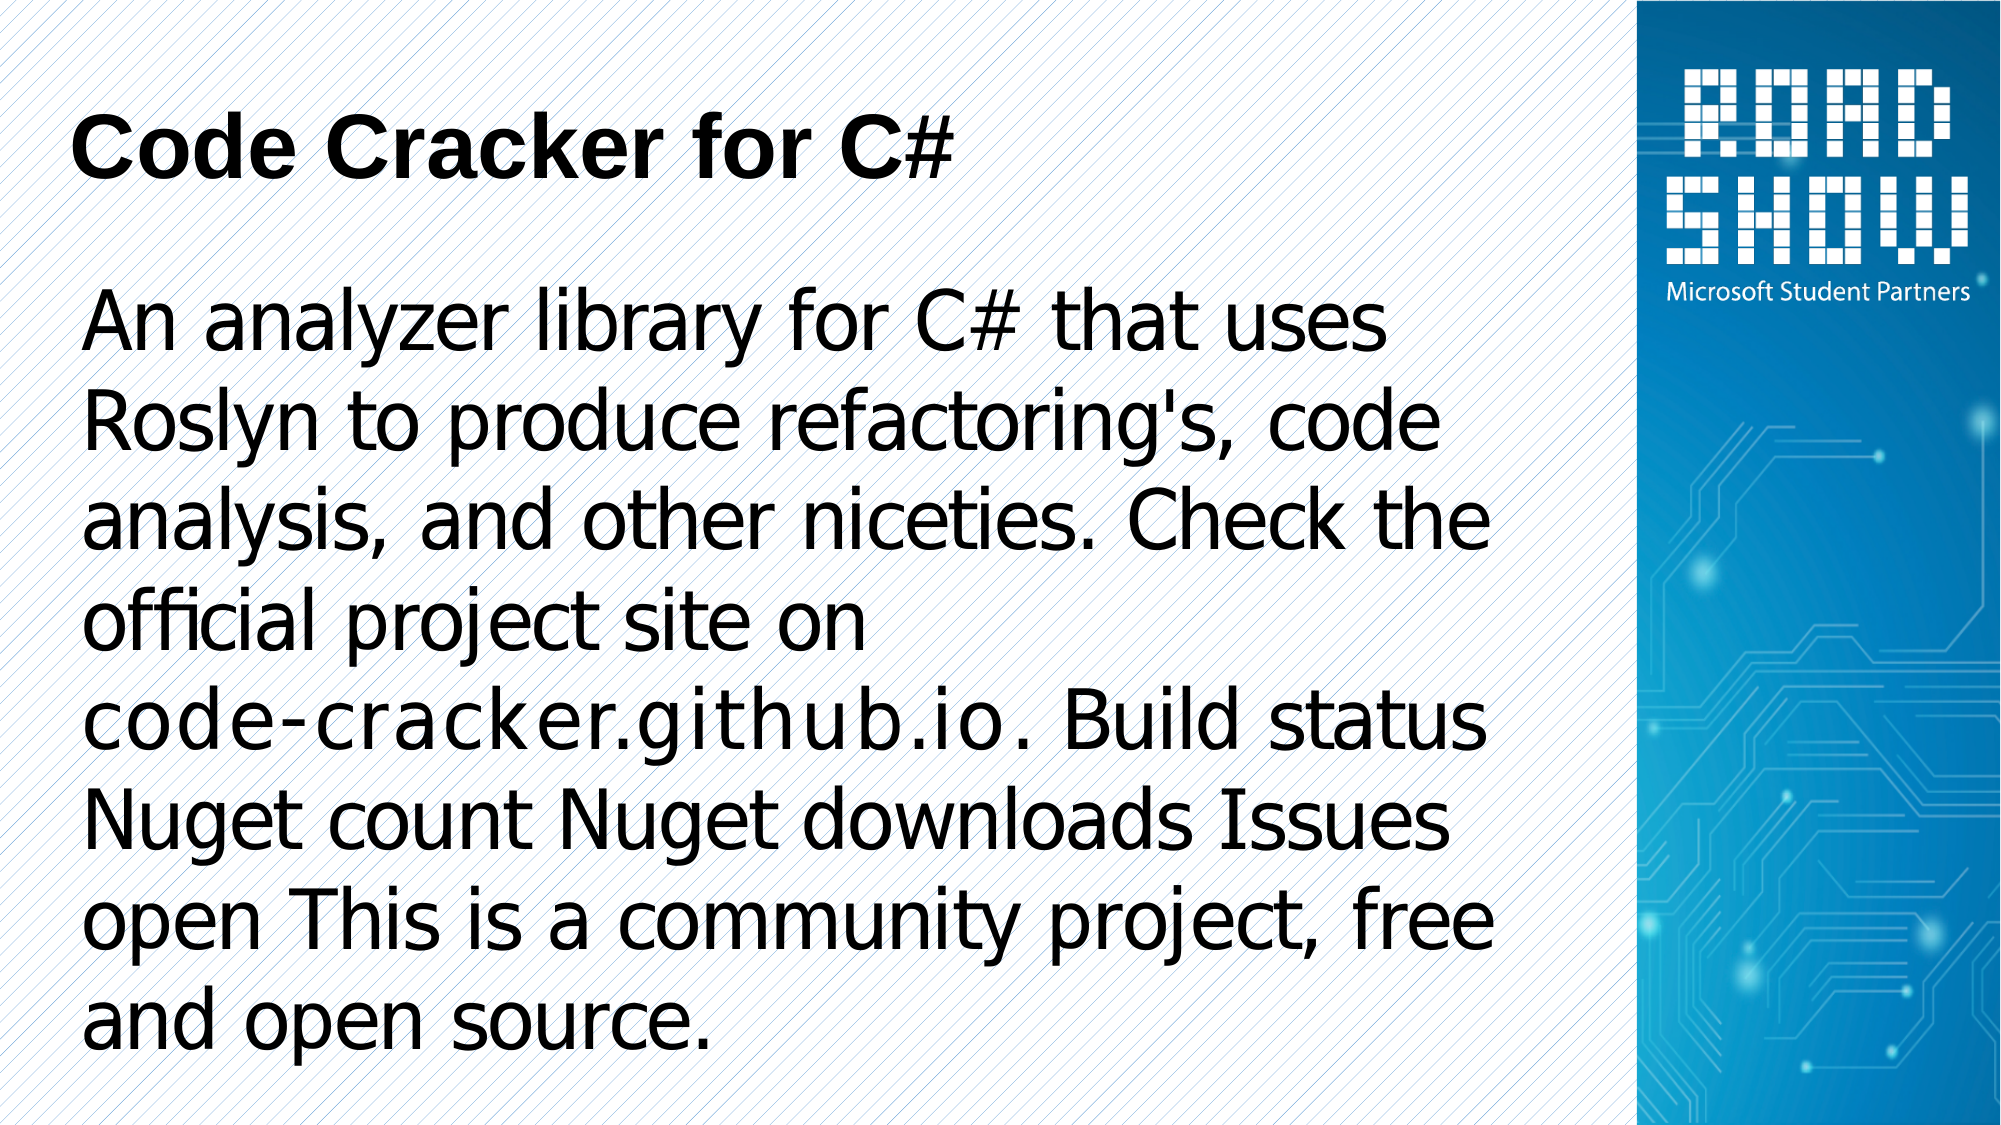

# Code Cracker for C#
An analyzer library for C# that uses Roslyn to produce refactoring's, code analysis, and other niceties. Check the official project site on
code-cracker.github.io. Build status Nuget count Nuget downloads Issues open This is a community project, free and open source.